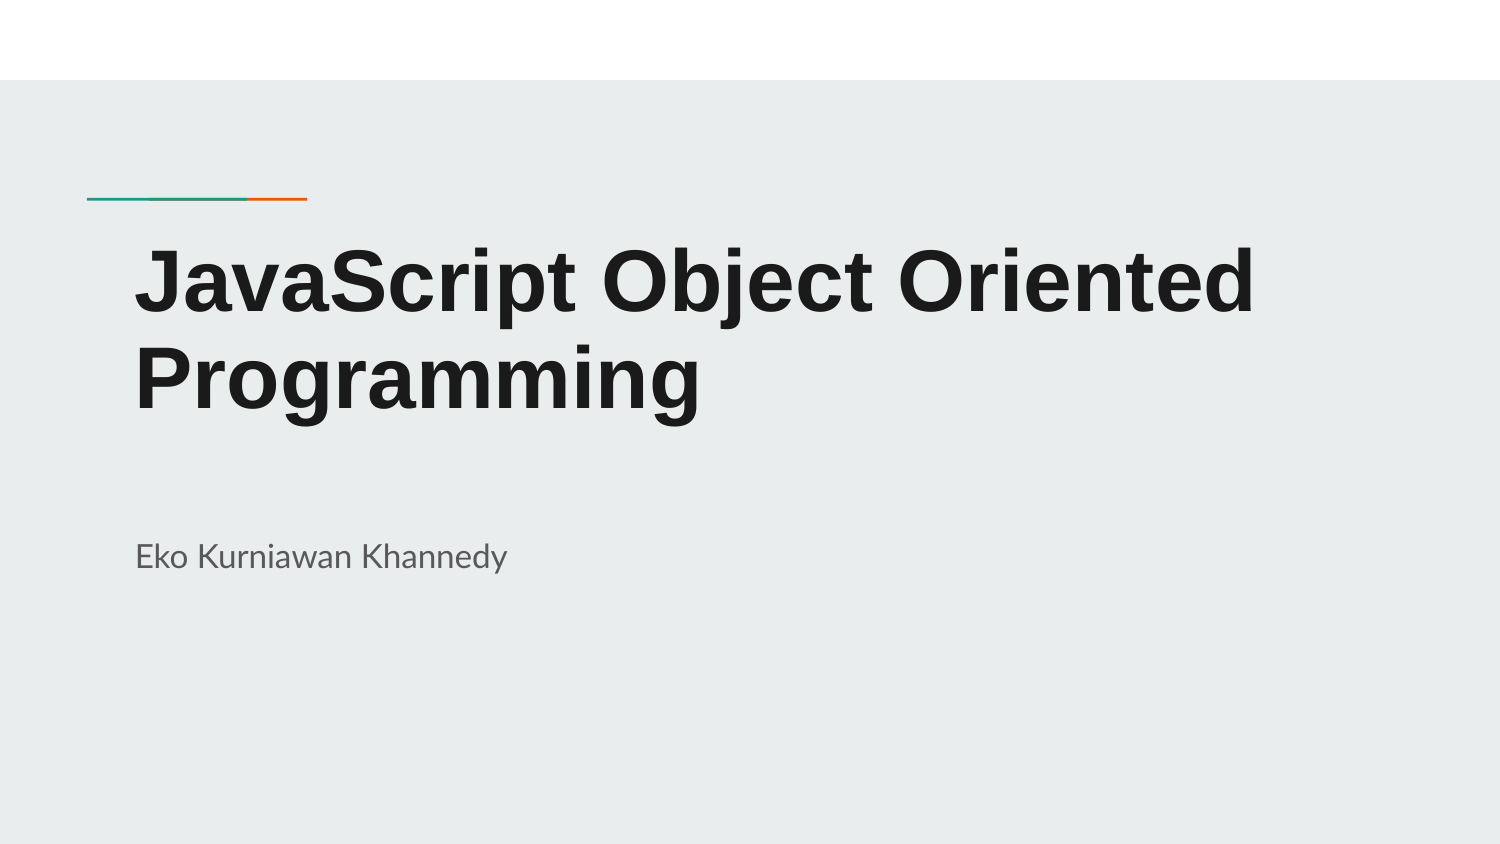

# JavaScript Object Oriented Programming
Eko Kurniawan Khannedy